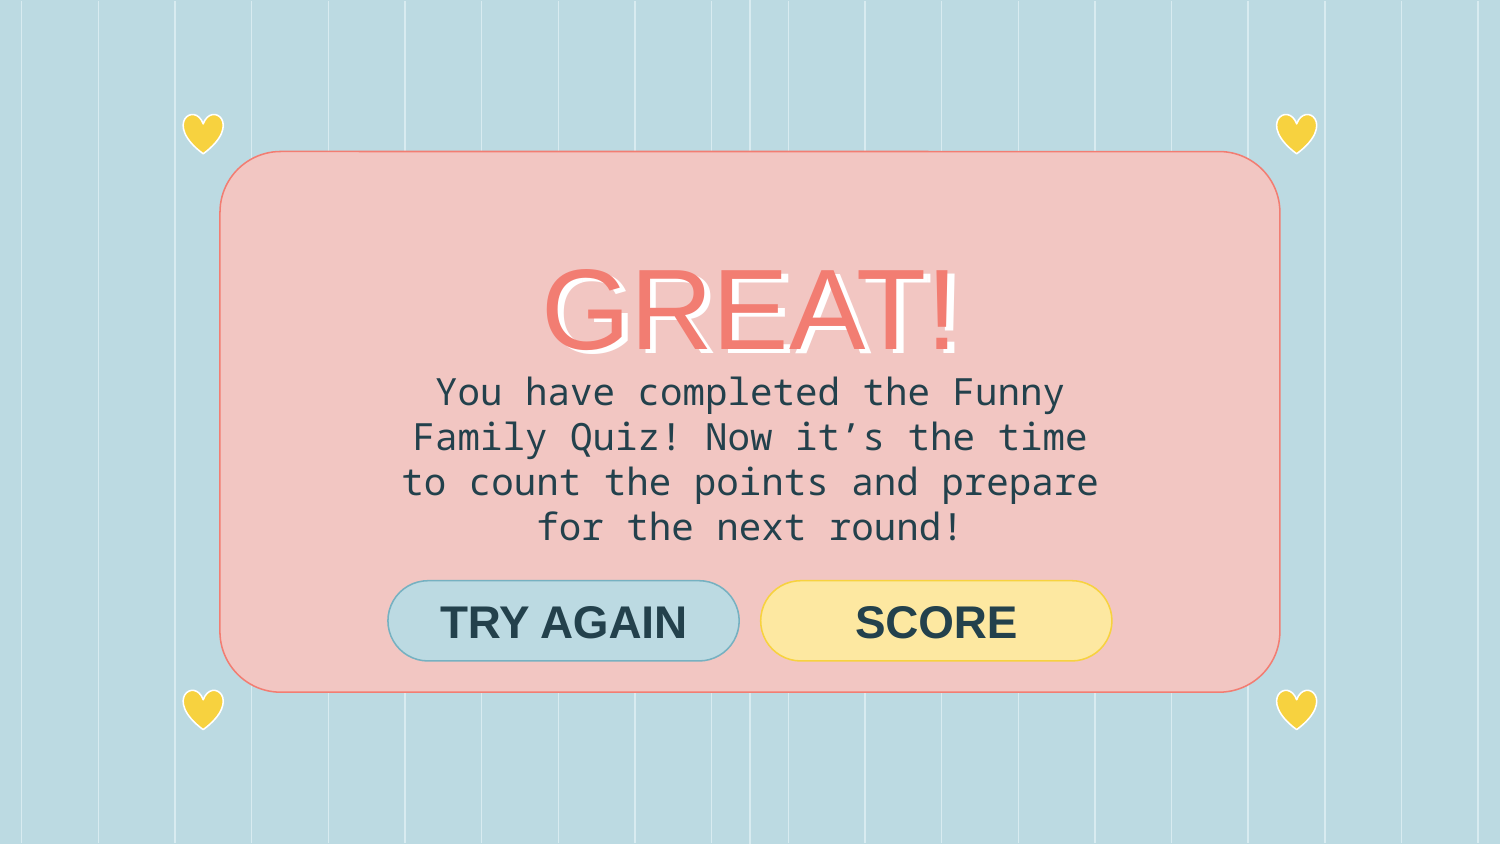

# GREAT!
You have completed the Funny Family Quiz! Now it’s the time to count the points and prepare for the next round!
TRY AGAIN
SCORE